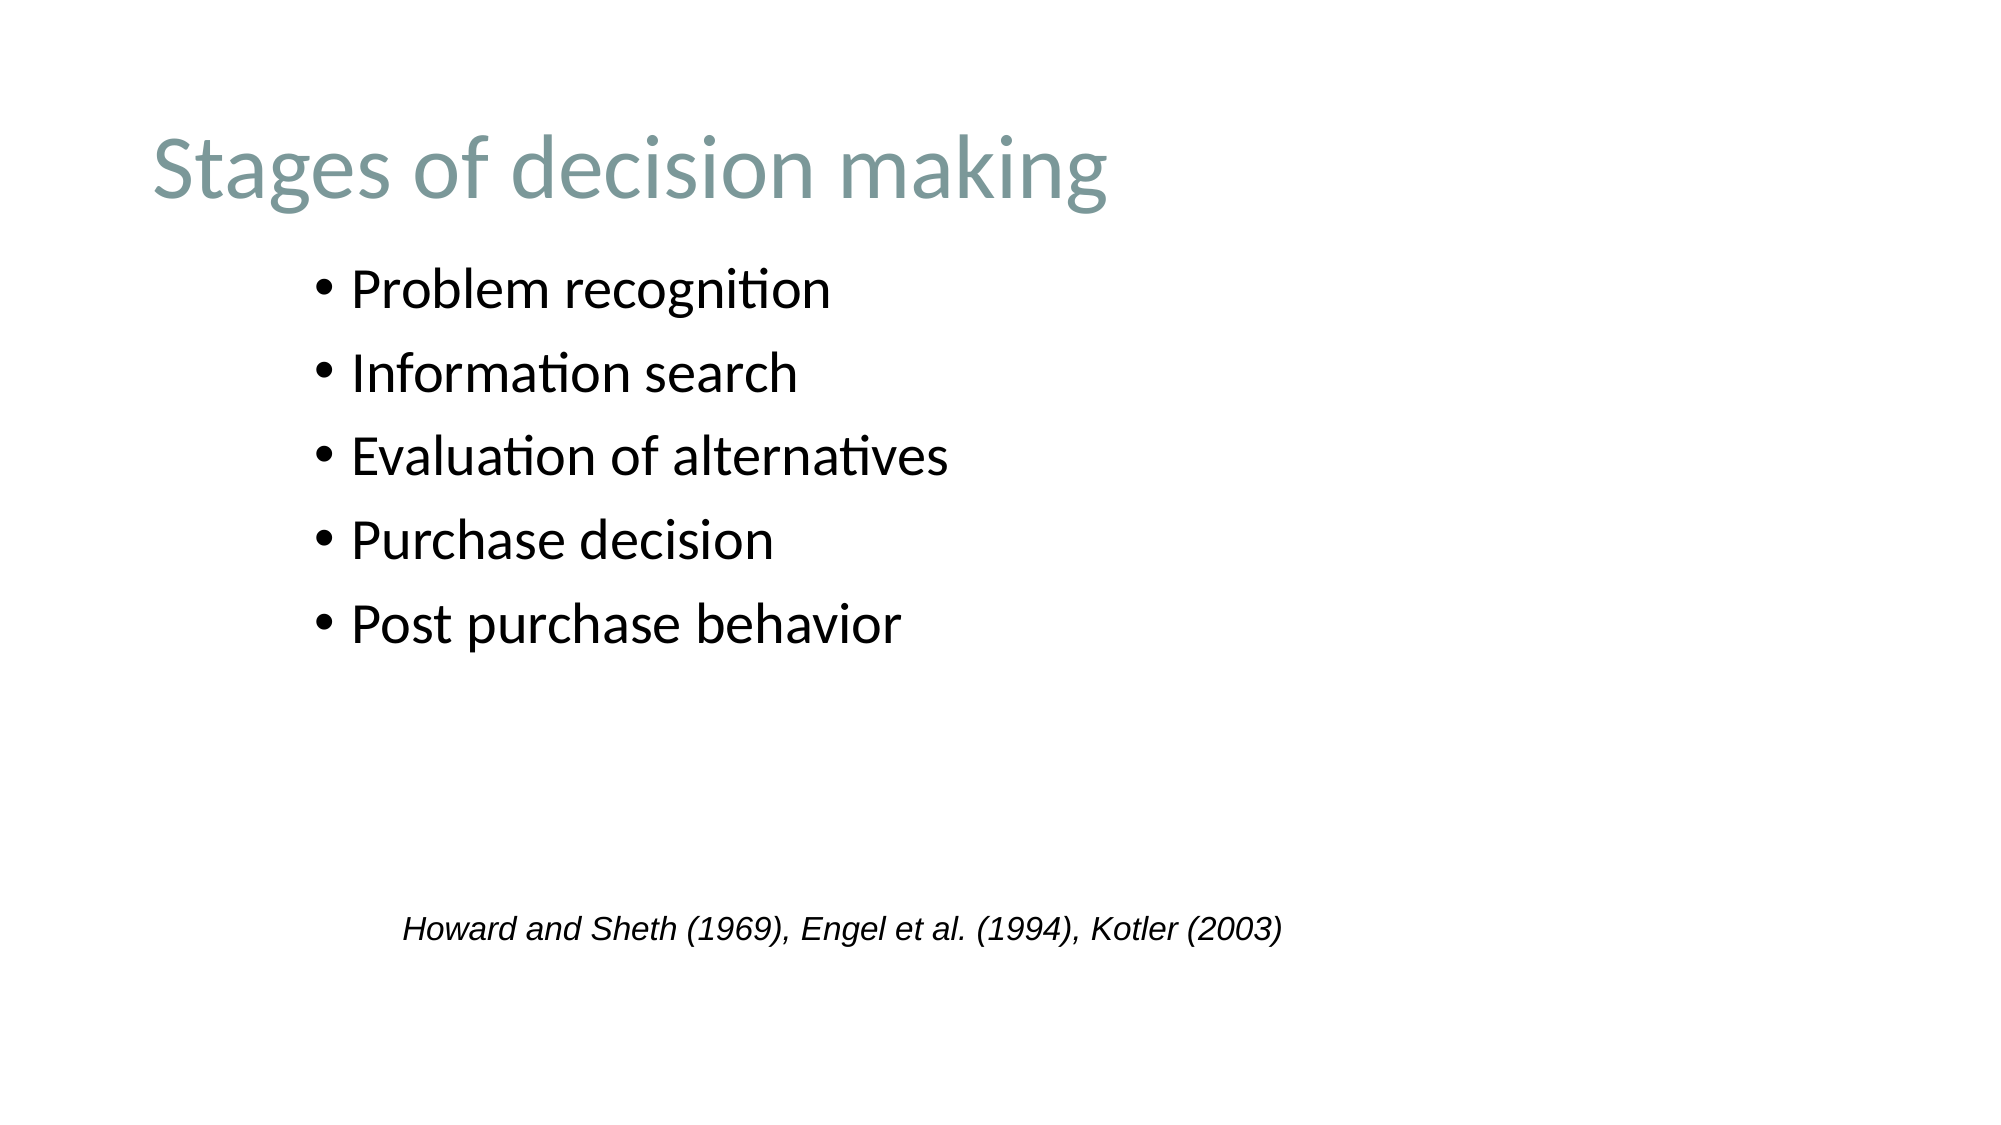

# Stages of decision making
Problem recognition
Information search
Evaluation of alternatives
Purchase decision
Post purchase behavior
Howard and Sheth (1969), Engel et al. (1994), Kotler (2003)